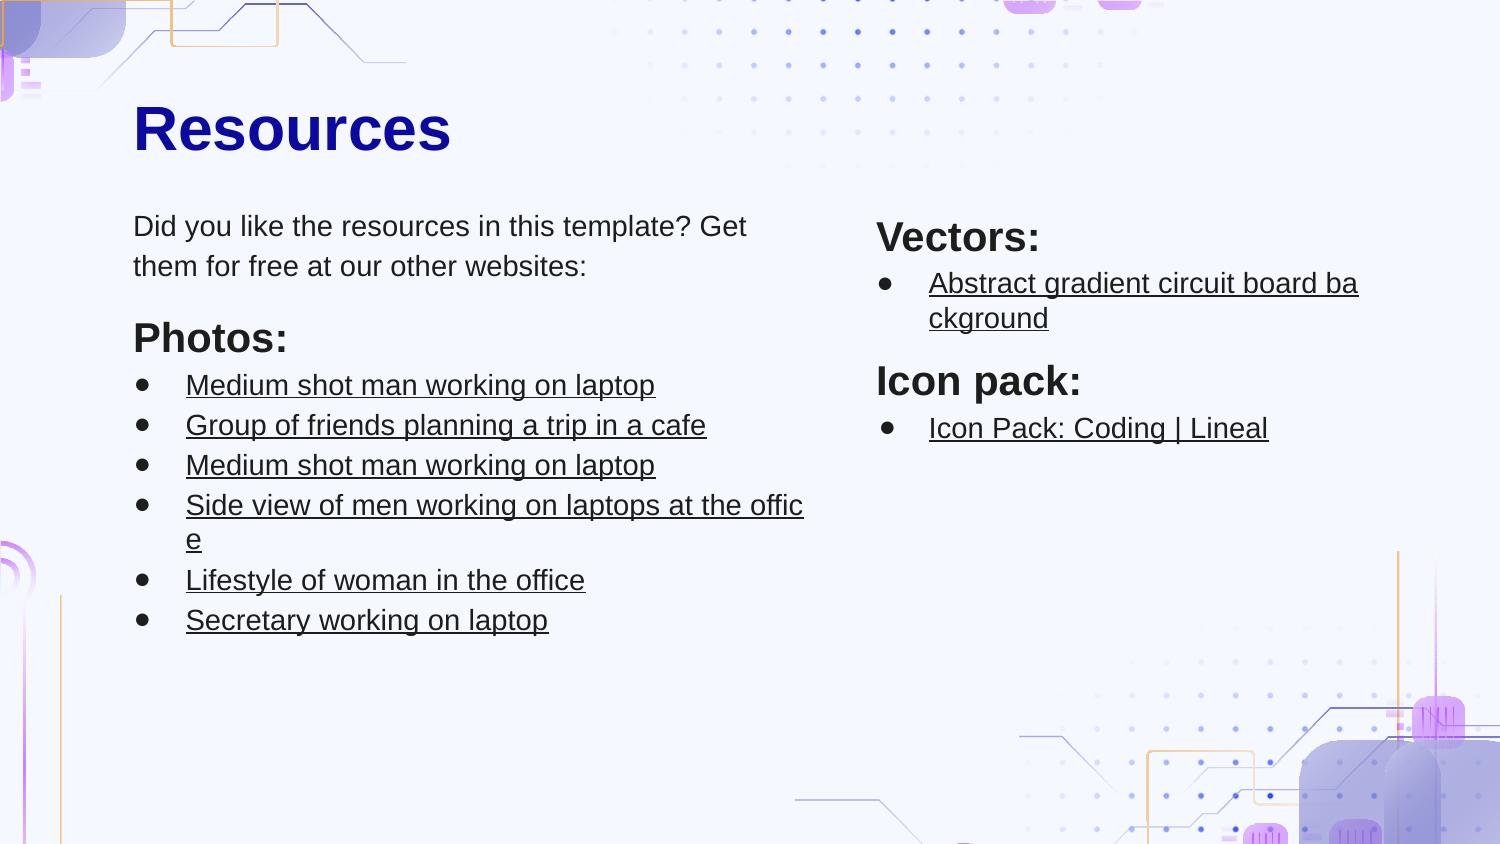

# Resources
Did you like the resources in this template? Get them for free at our other websites:
Photos:
Medium shot man working on laptop
Group of friends planning a trip in a cafe
Medium shot man working on laptop
Side view of men working on laptops at the office
Lifestyle of woman in the office
Secretary working on laptop
Vectors:
Abstract gradient circuit board background
Icon pack:
Icon Pack: Coding | Lineal